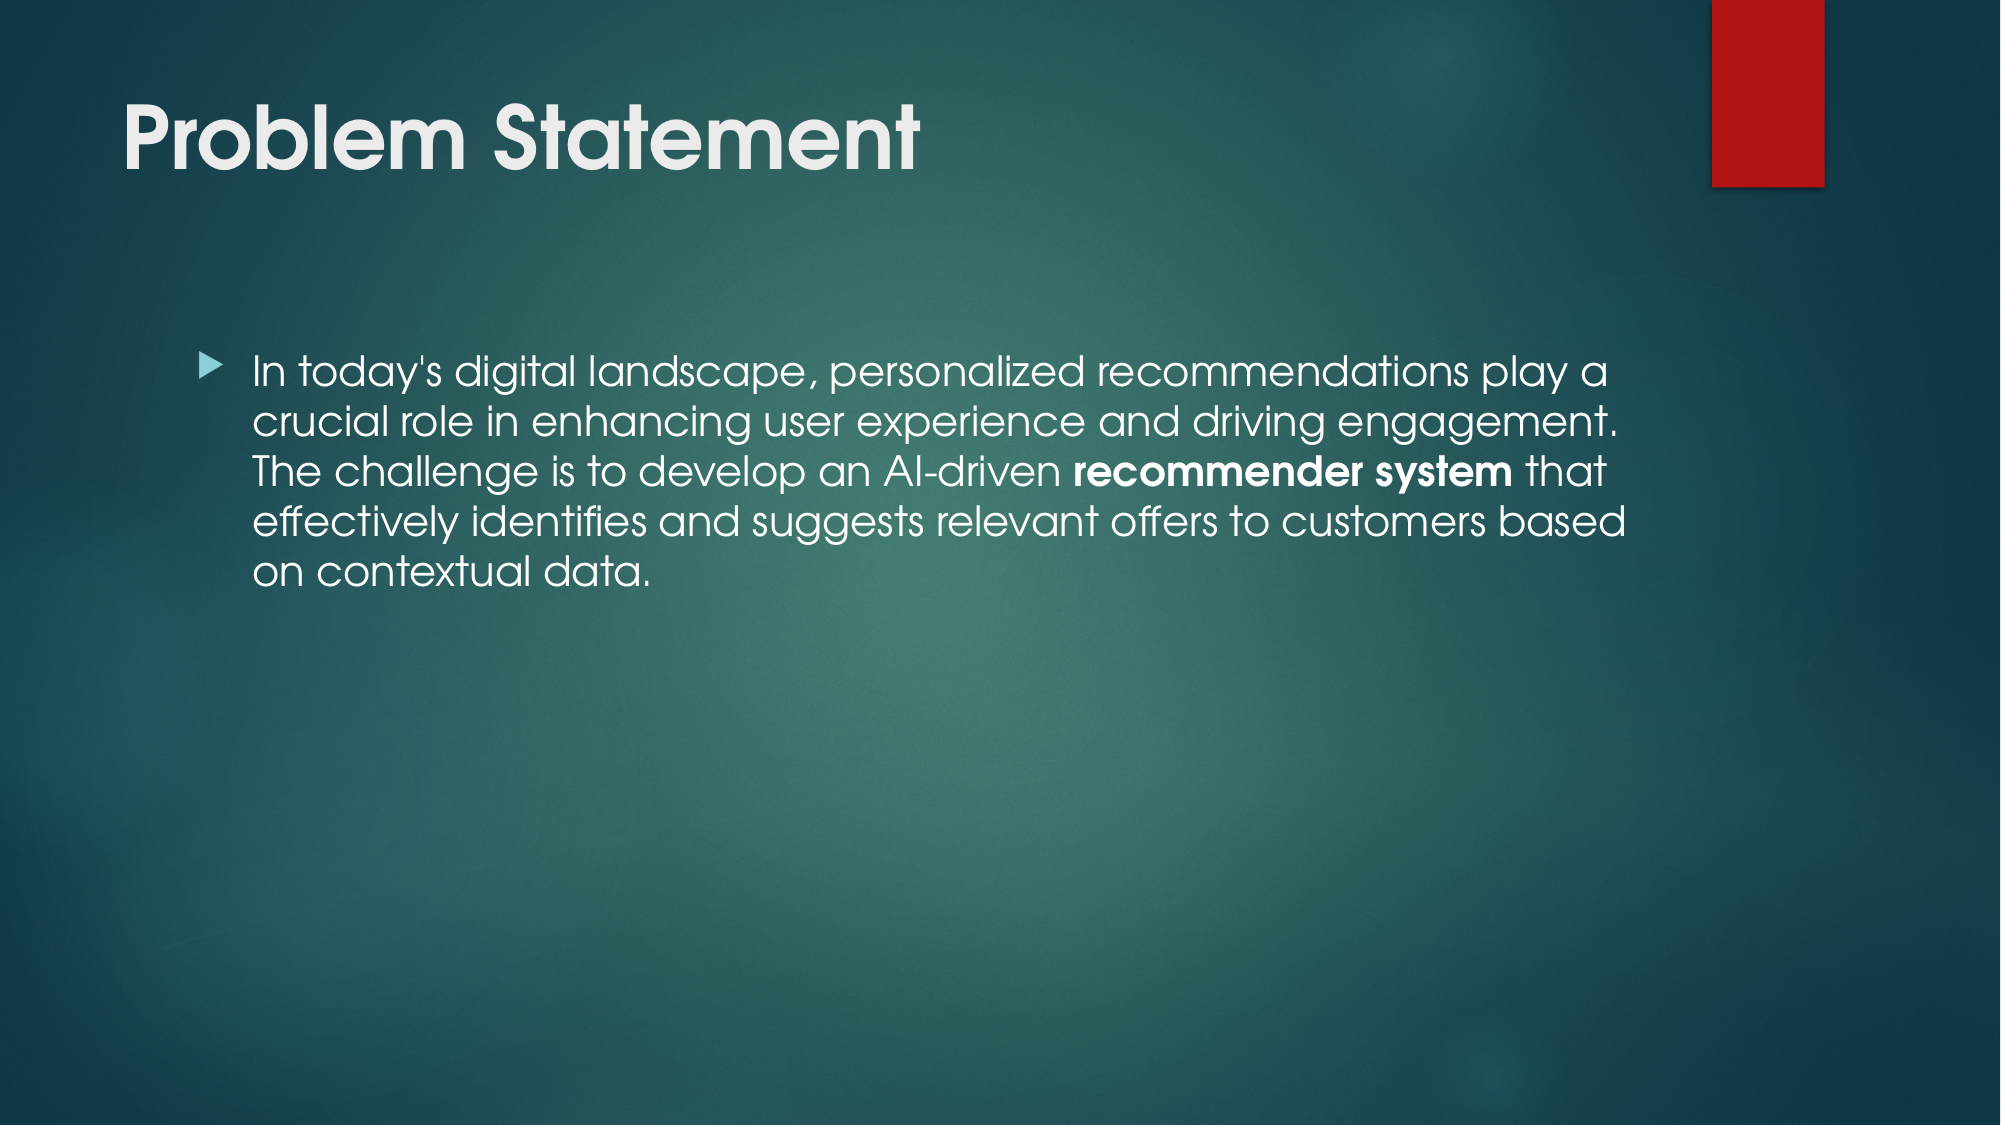

# Problem Statement
In today's digital landscape, personalized recommendations play a crucial role in enhancing user experience and driving engagement. The challenge is to develop an AI-driven recommender system that effectively identifies and suggests relevant offers to customers based on contextual data.